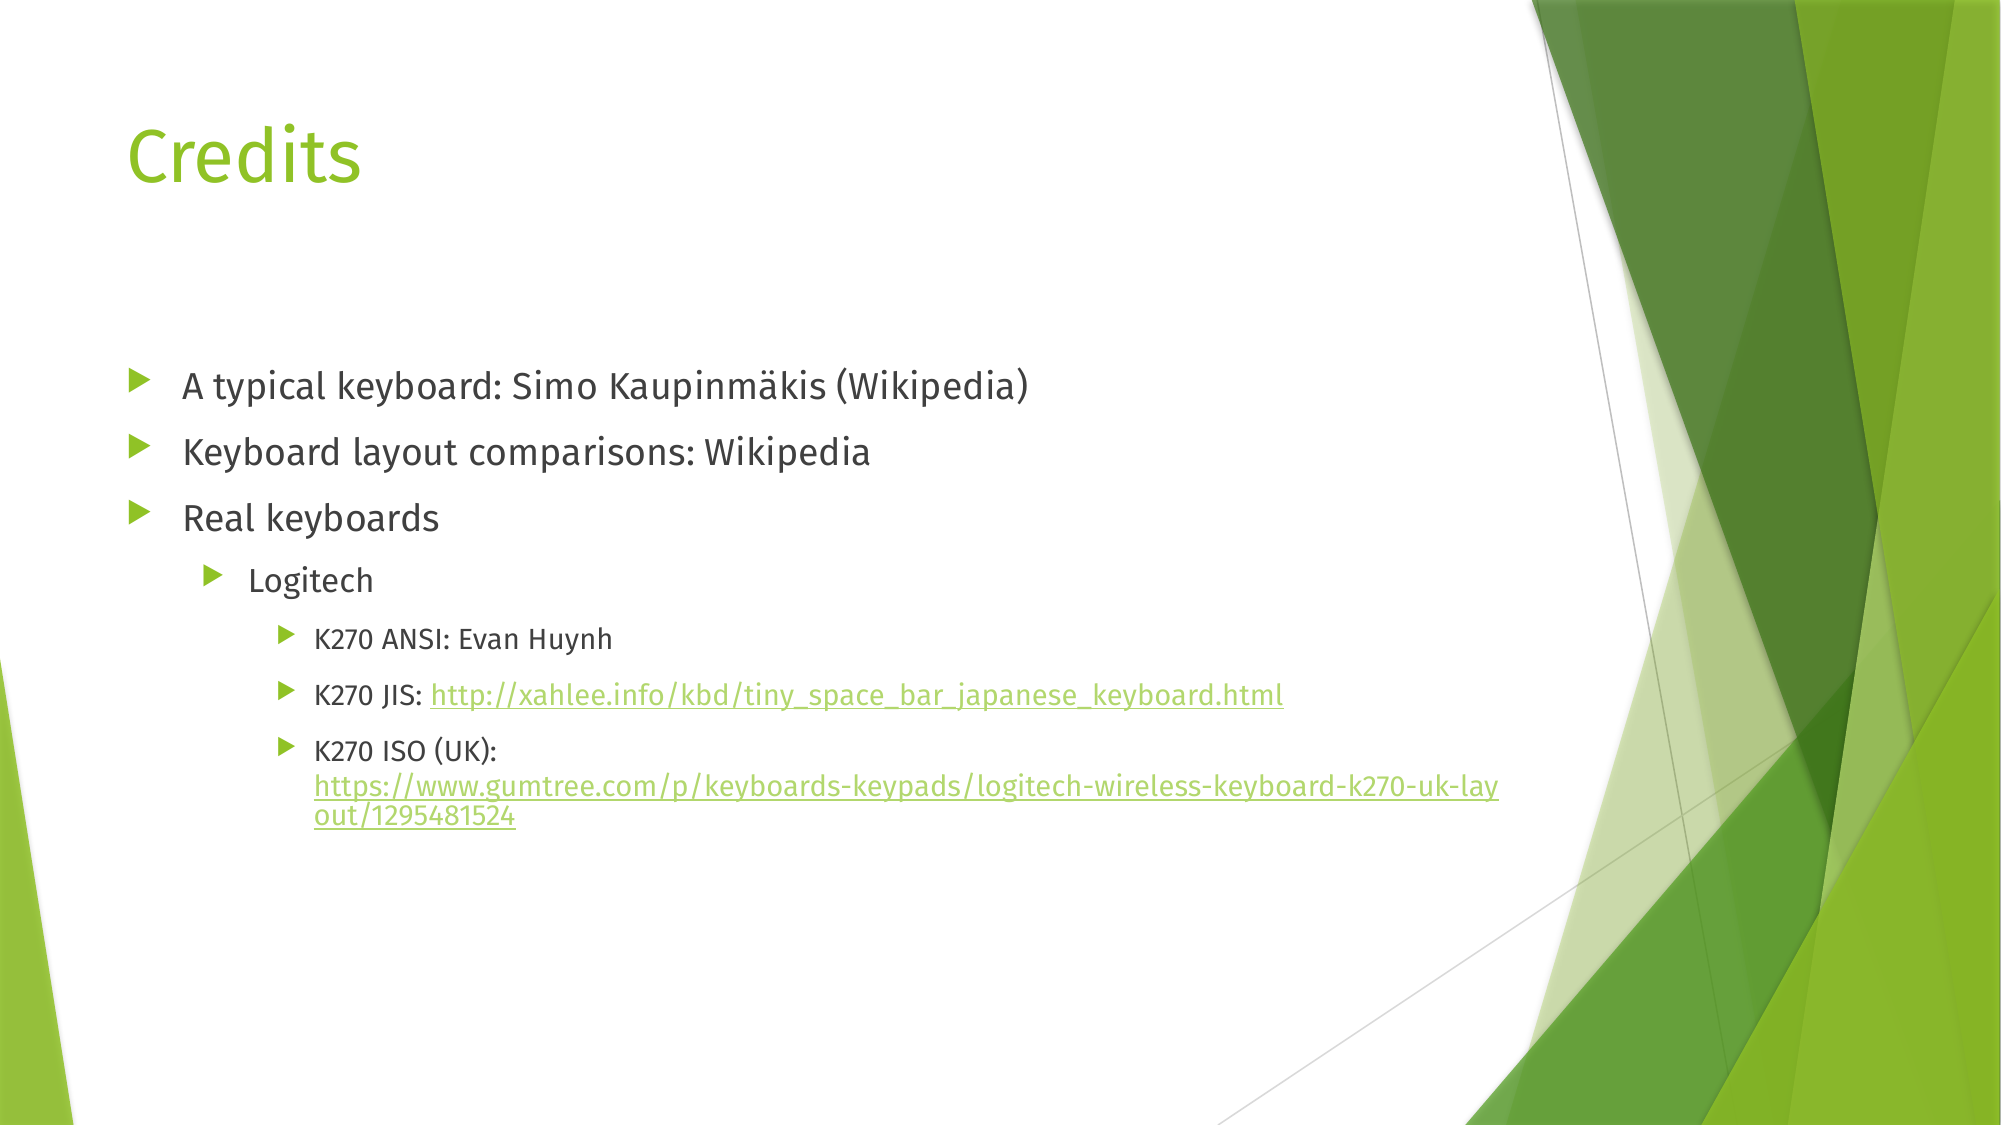

# Credits
A typical keyboard: Simo Kaupinmäkis (Wikipedia)
Keyboard layout comparisons: Wikipedia
Real keyboards
Logitech
K270 ANSI: Evan Huynh
K270 JIS: http://xahlee.info/kbd/tiny_space_bar_japanese_keyboard.html
K270 ISO (UK): https://www.gumtree.com/p/keyboards-keypads/logitech-wireless-keyboard-k270-uk-layout/1295481524